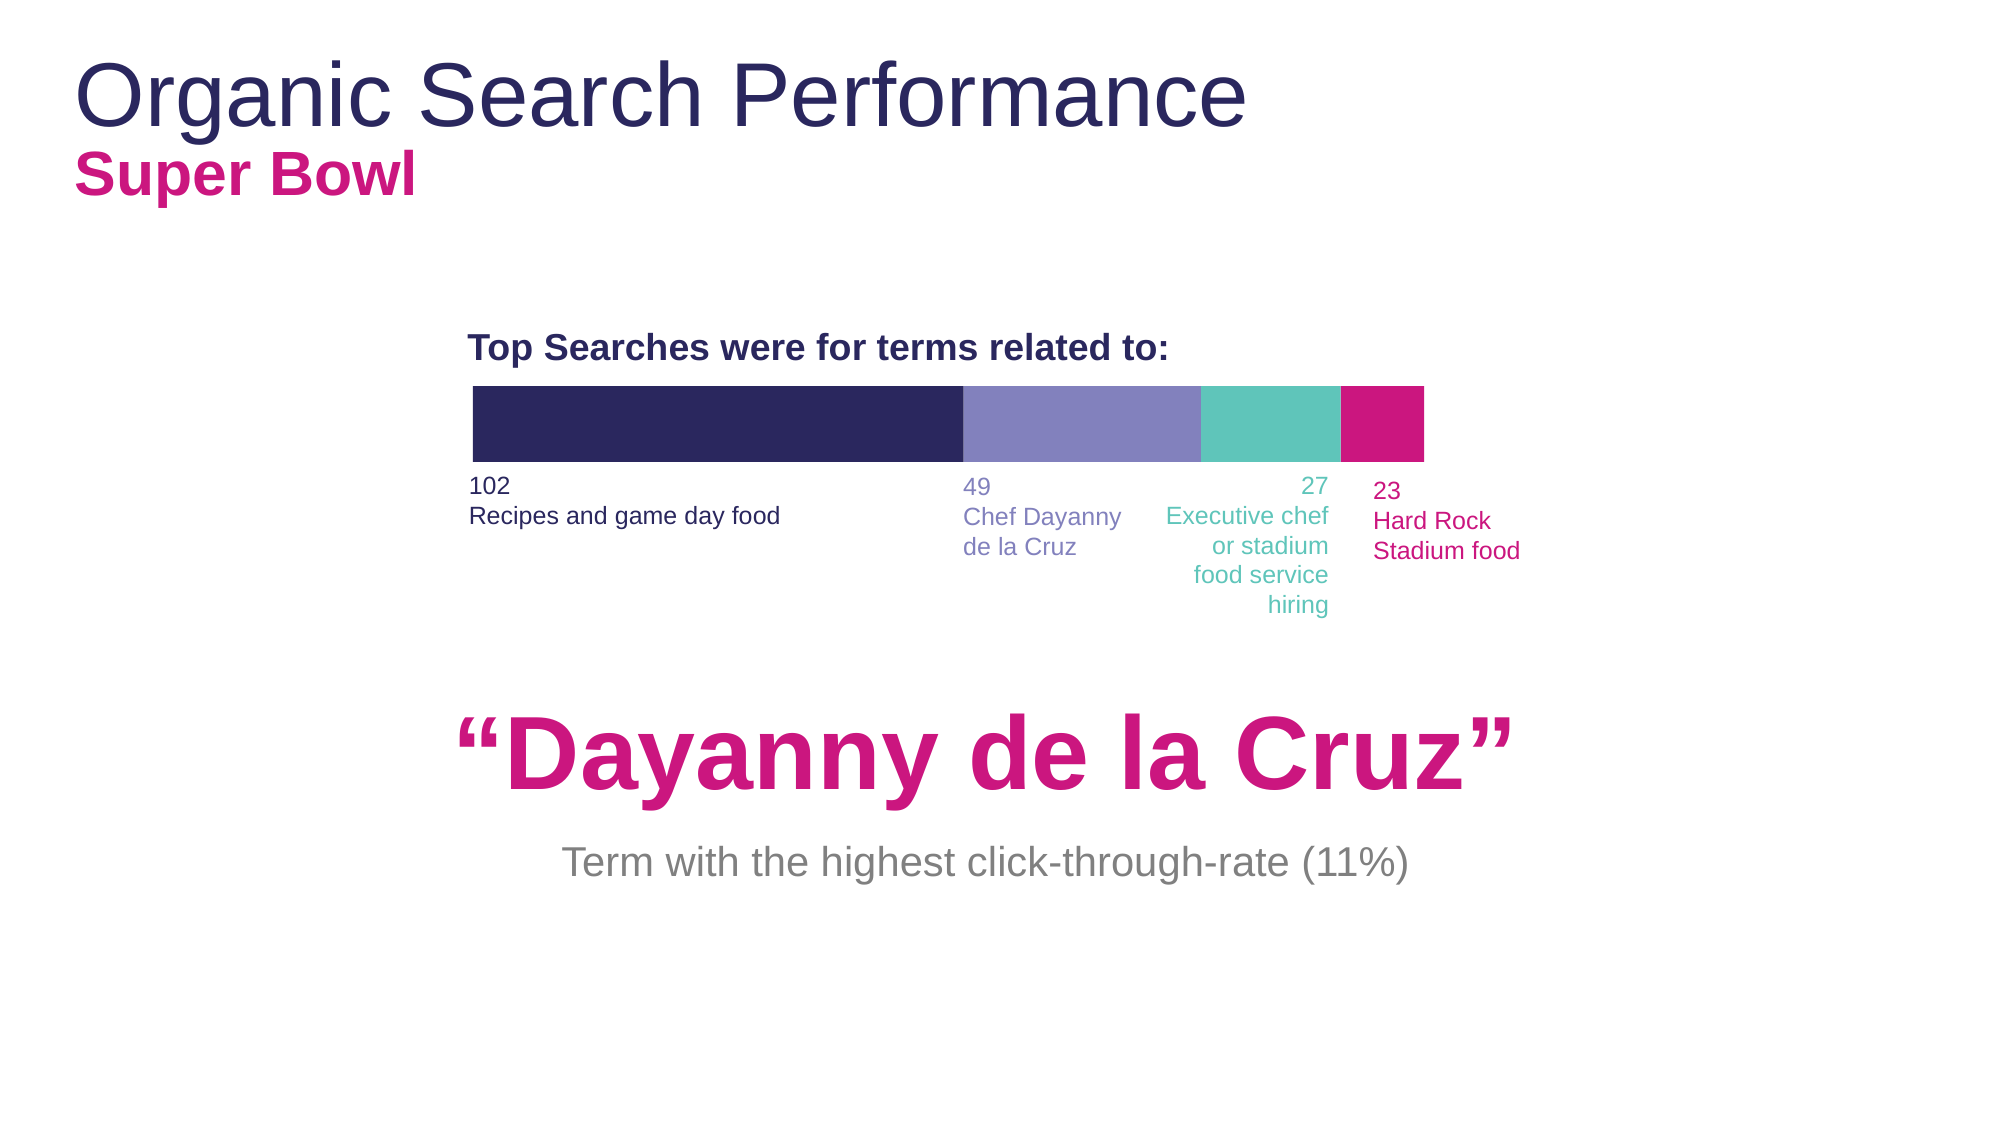

# Organic Search Performance
Super Bowl
Top Searches were for terms related to:

27
Executive chef or stadium food service hiring
102
Recipes and game day food
49
Chef Dayanny de la Cruz
23
Hard Rock Stadium food
“Dayanny de la Cruz”
Term with the highest click-through-rate (11%)